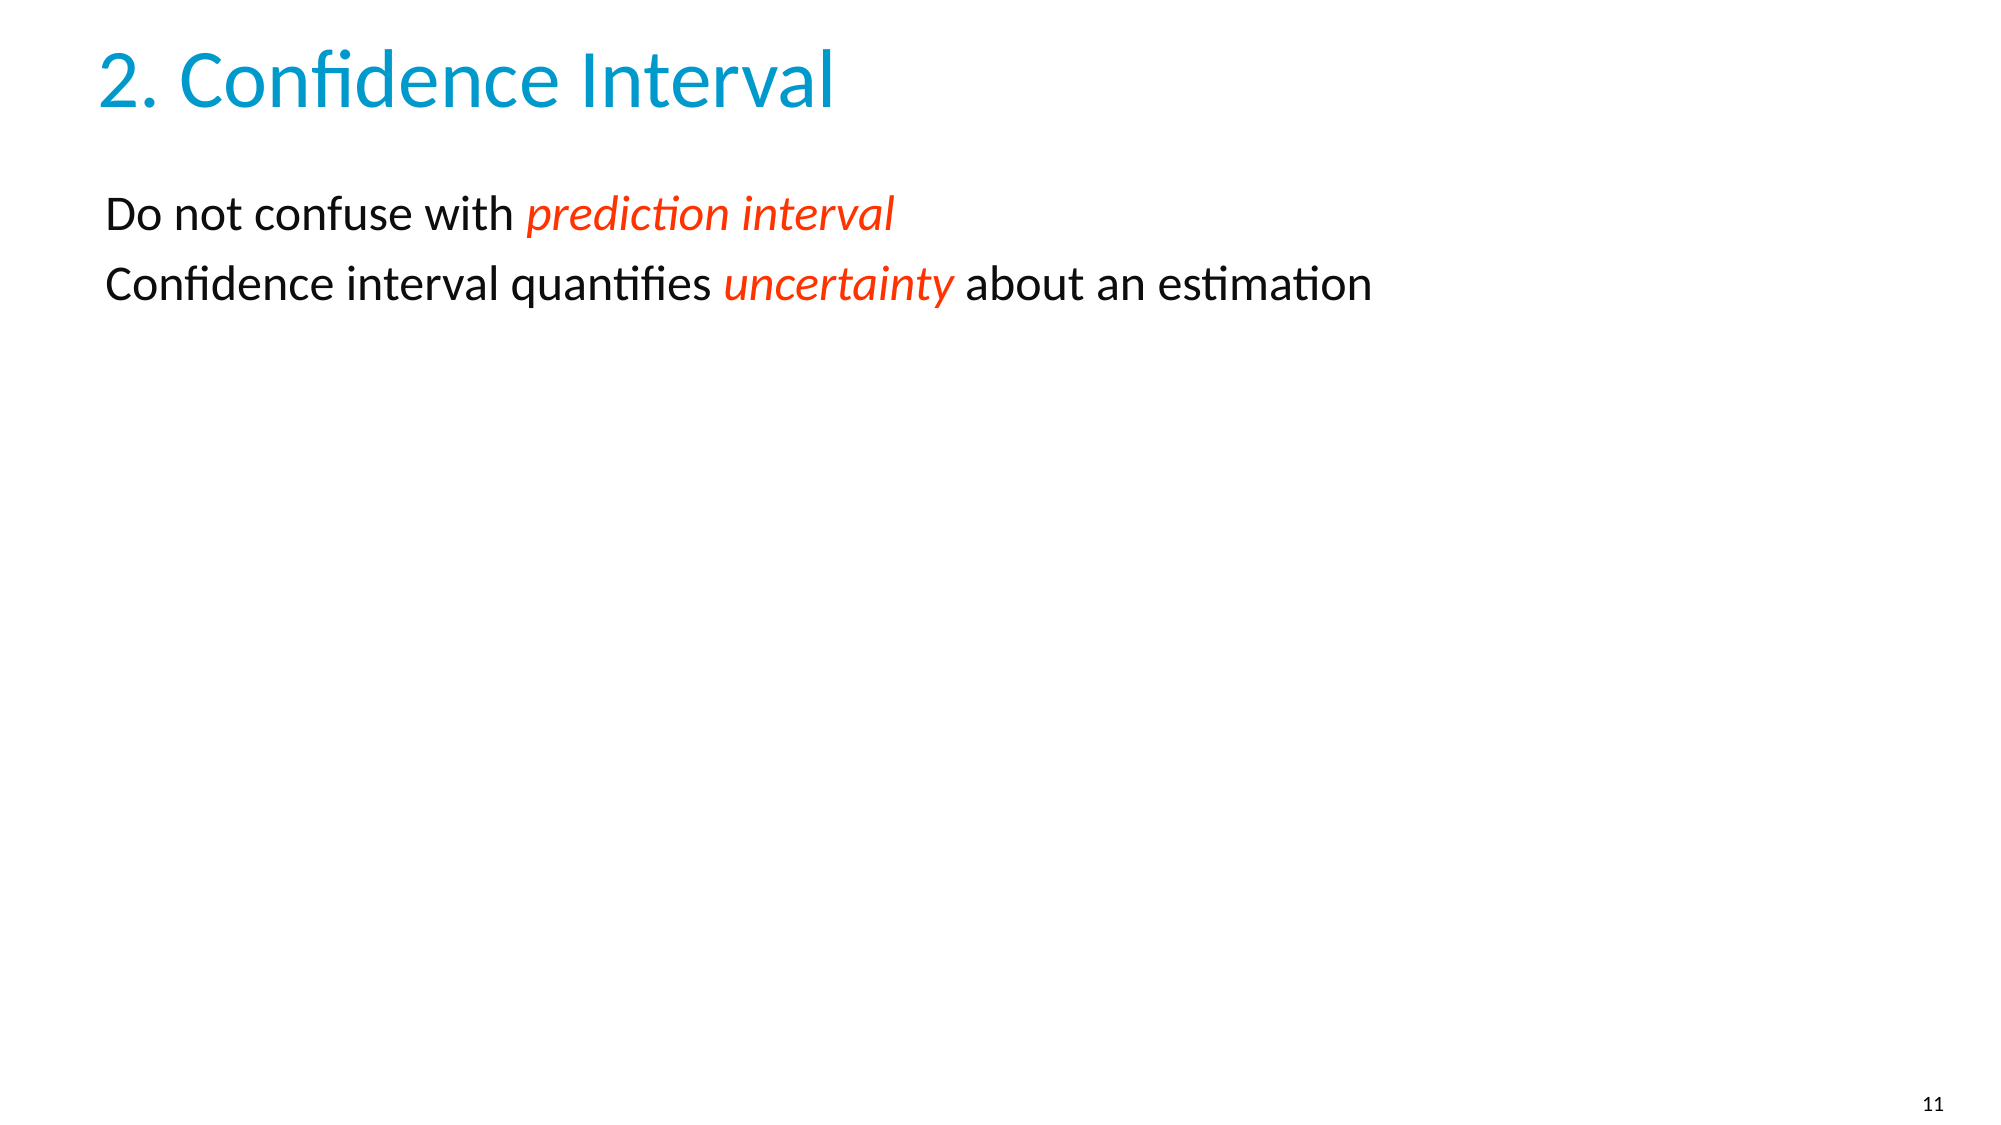

# 2. Confidence Interval
Do not confuse with prediction interval
Confidence interval quantifies uncertainty about an estimation

11